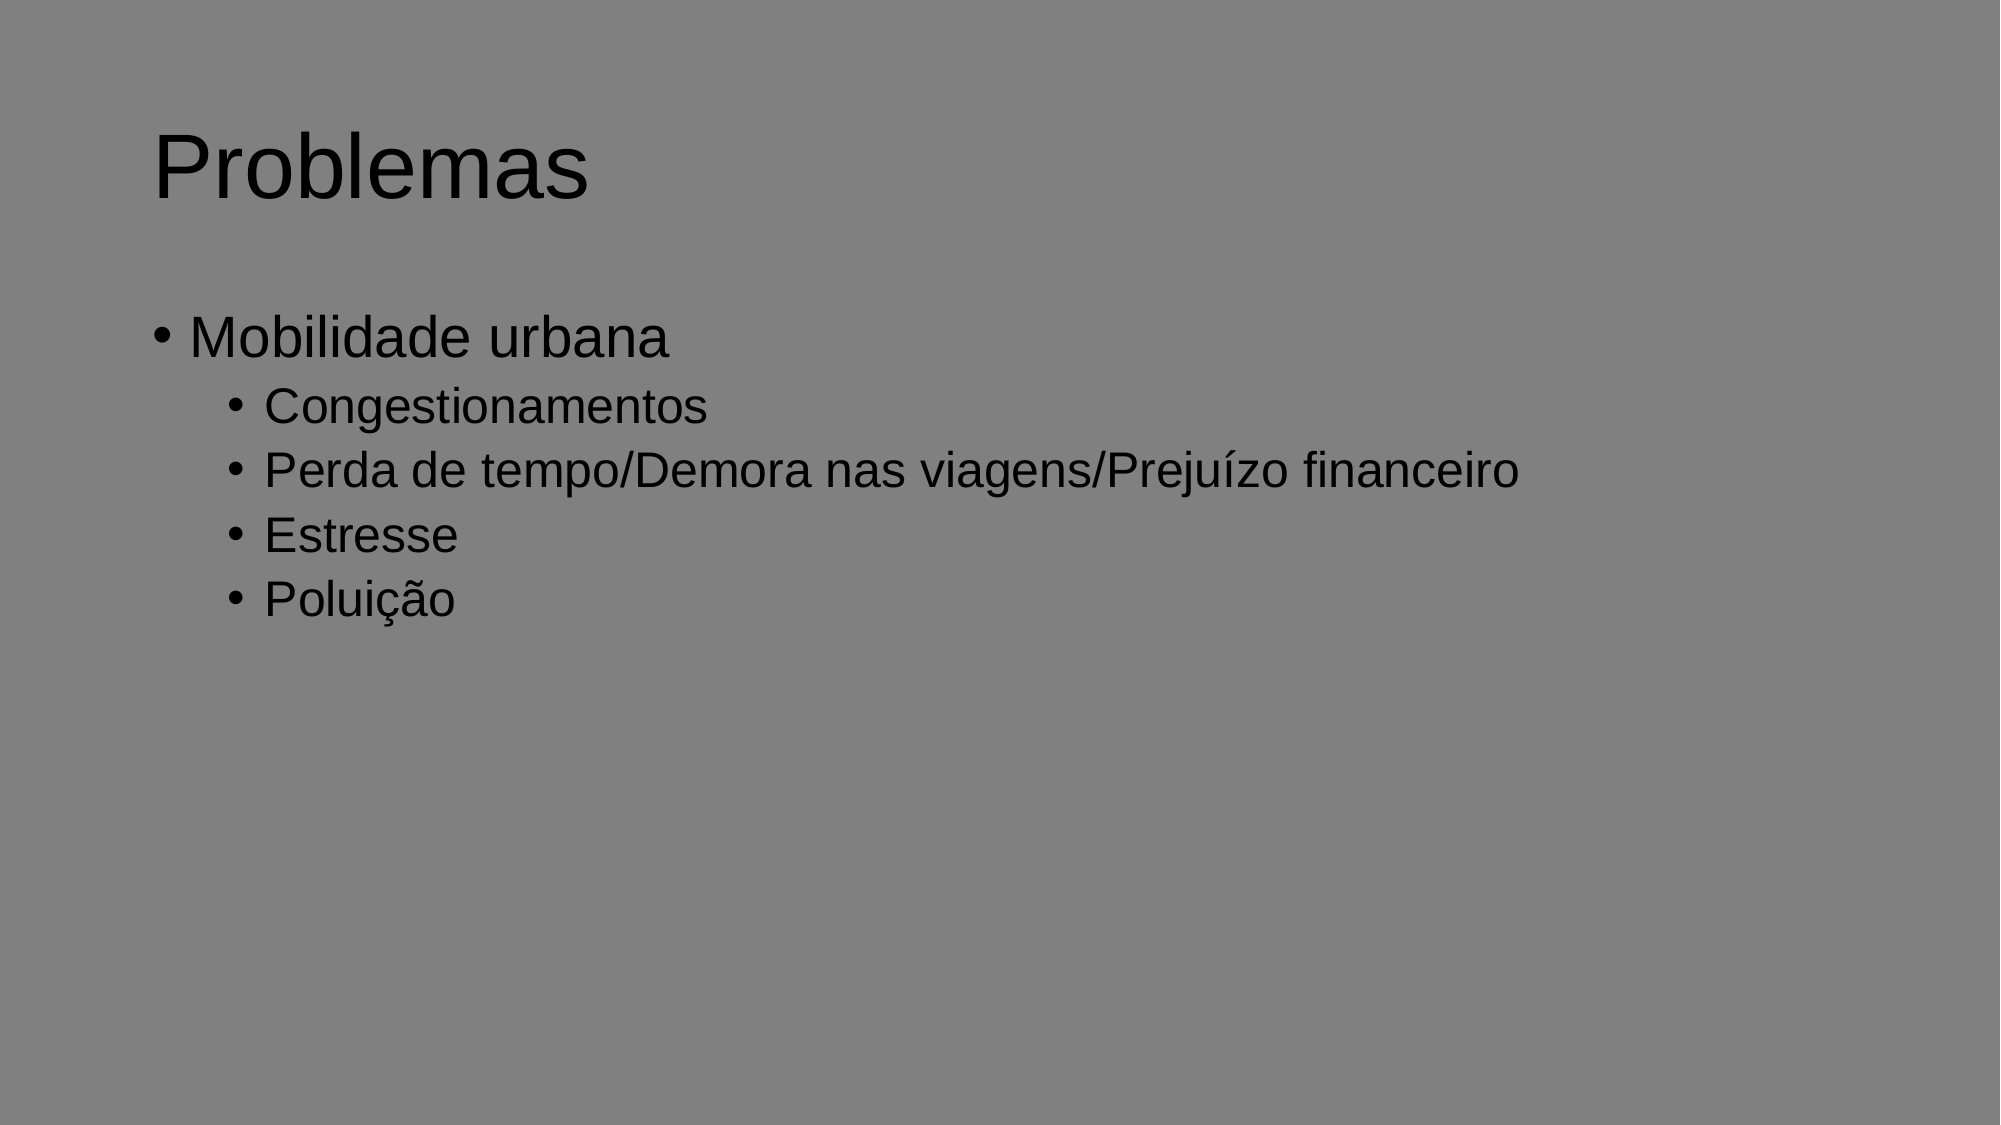

# Problemas
Mobilidade urbana
Congestionamentos
Perda de tempo/Demora nas viagens/Prejuízo financeiro
Estresse
Poluição
5